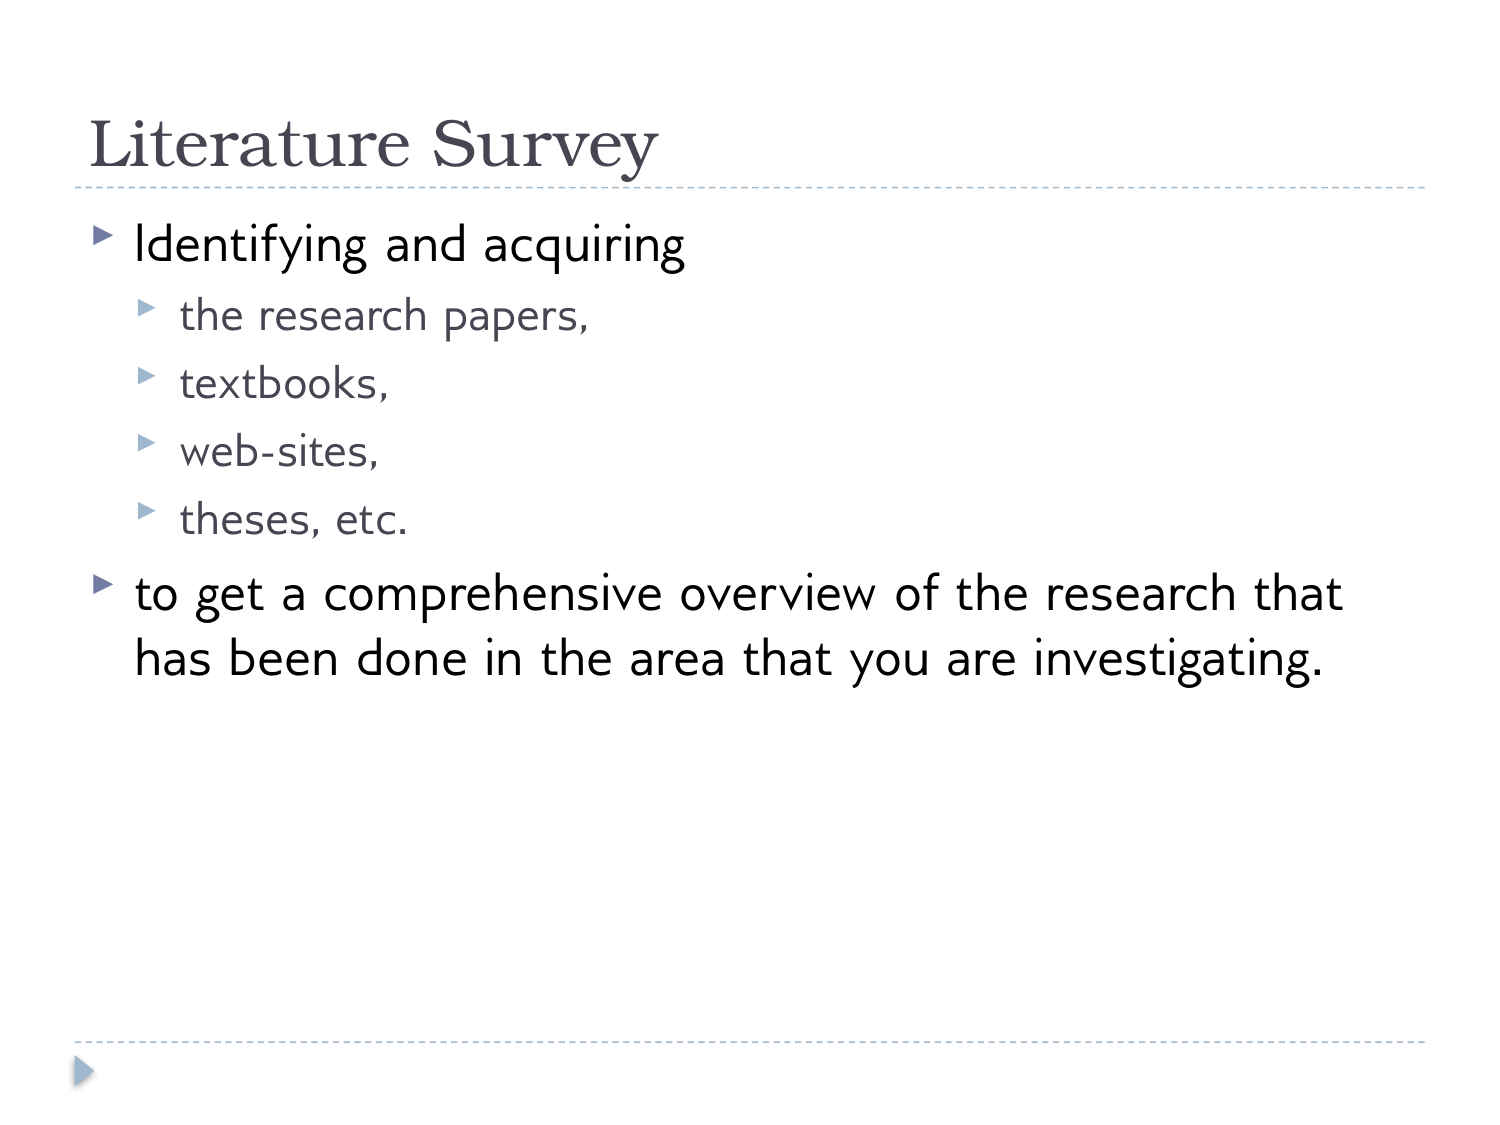

# Literature Survey
Identifying and acquiring
the research papers,
textbooks,
web-sites,
theses, etc.
to get a comprehensive overview of the research that has been done in the area that you are investigating.